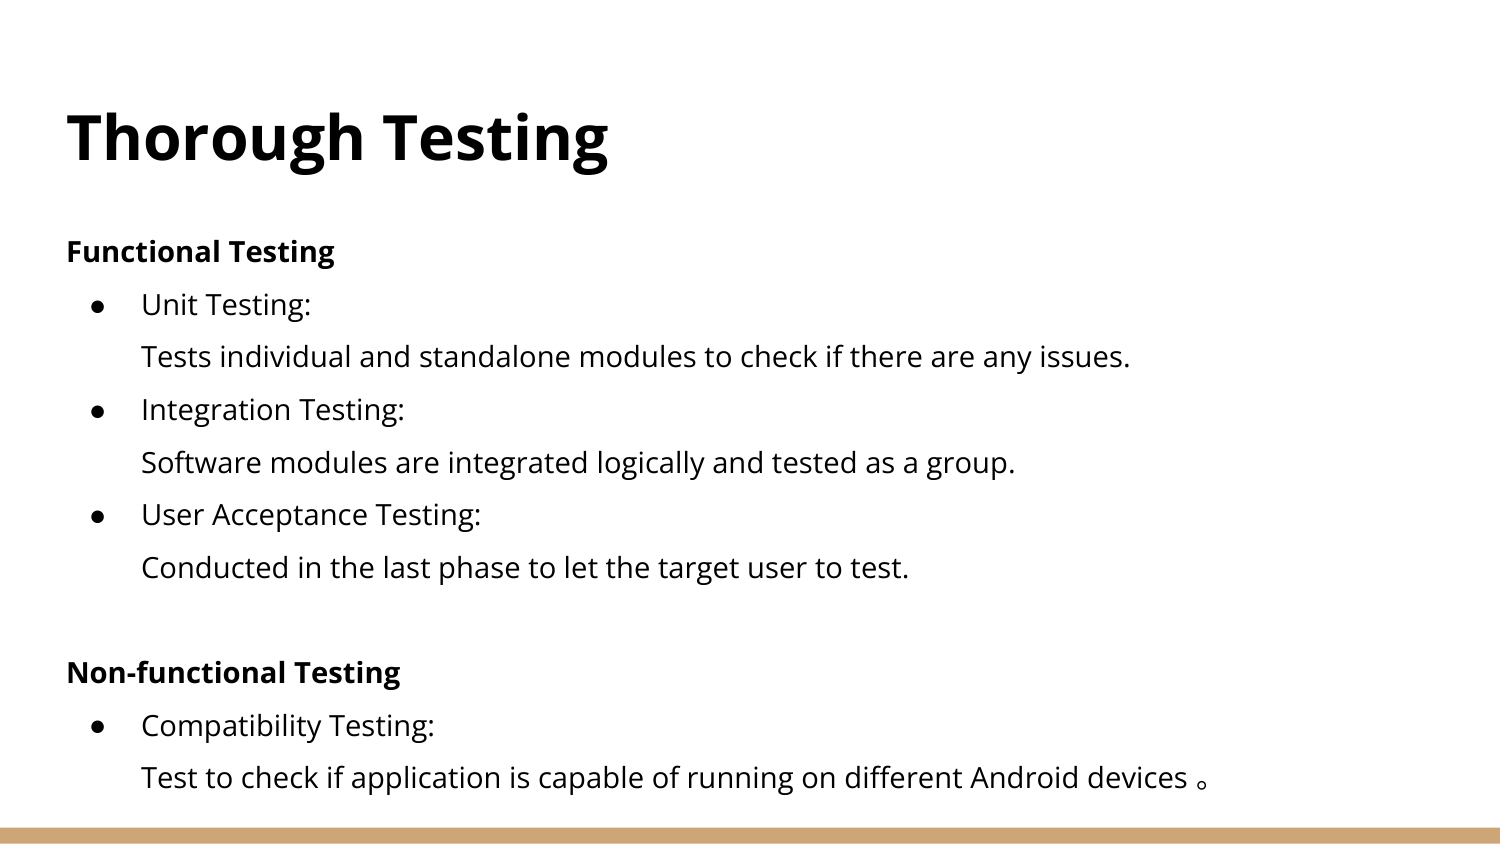

# Thorough Testing
Functional Testing
Unit Testing:
Tests individual and standalone modules to check if there are any issues.
Integration Testing:
Software modules are integrated logically and tested as a group.
User Acceptance Testing:
Conducted in the last phase to let the target user to test.

Non-functional Testing
Compatibility Testing:
Test to check if application is capable of running on different Android devices。